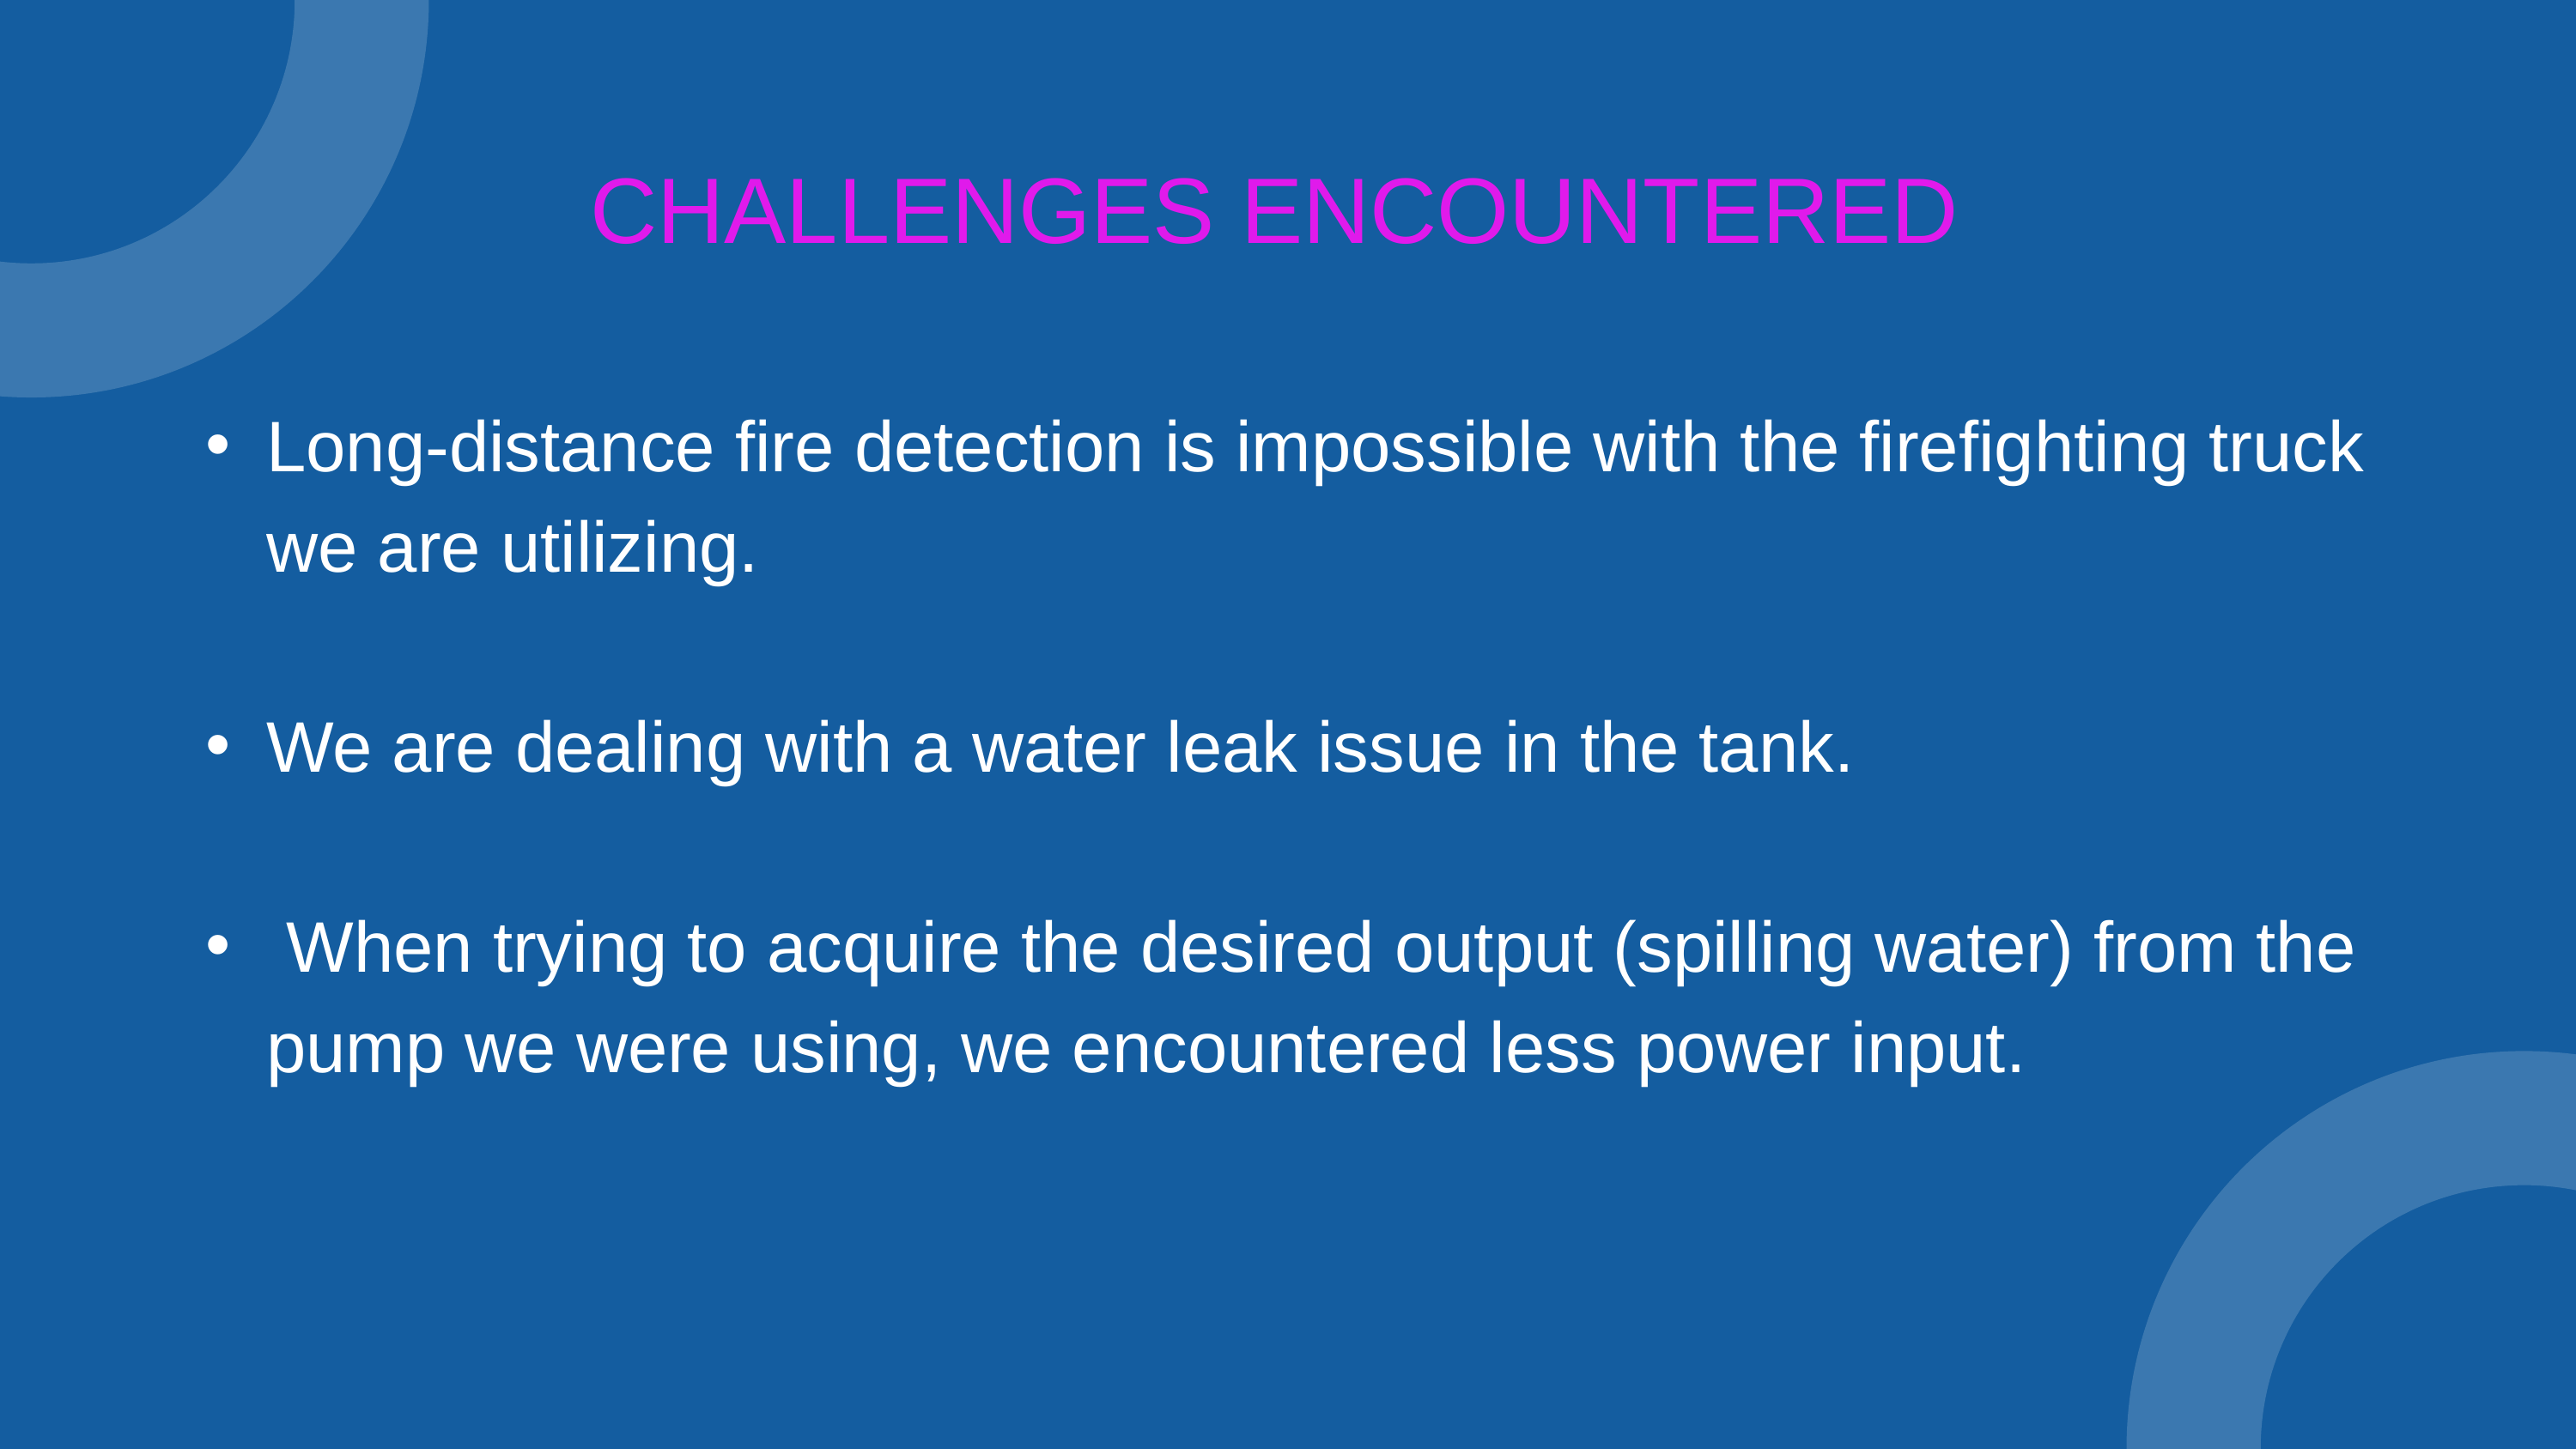

CHALLENGES ENCOUNTERED
Long-distance fire detection is impossible with the firefighting truck we are utilizing.

We are dealing with a water leak issue in the tank.

 When trying to acquire the desired output (spilling water) from the pump we were using, we encountered less power input.